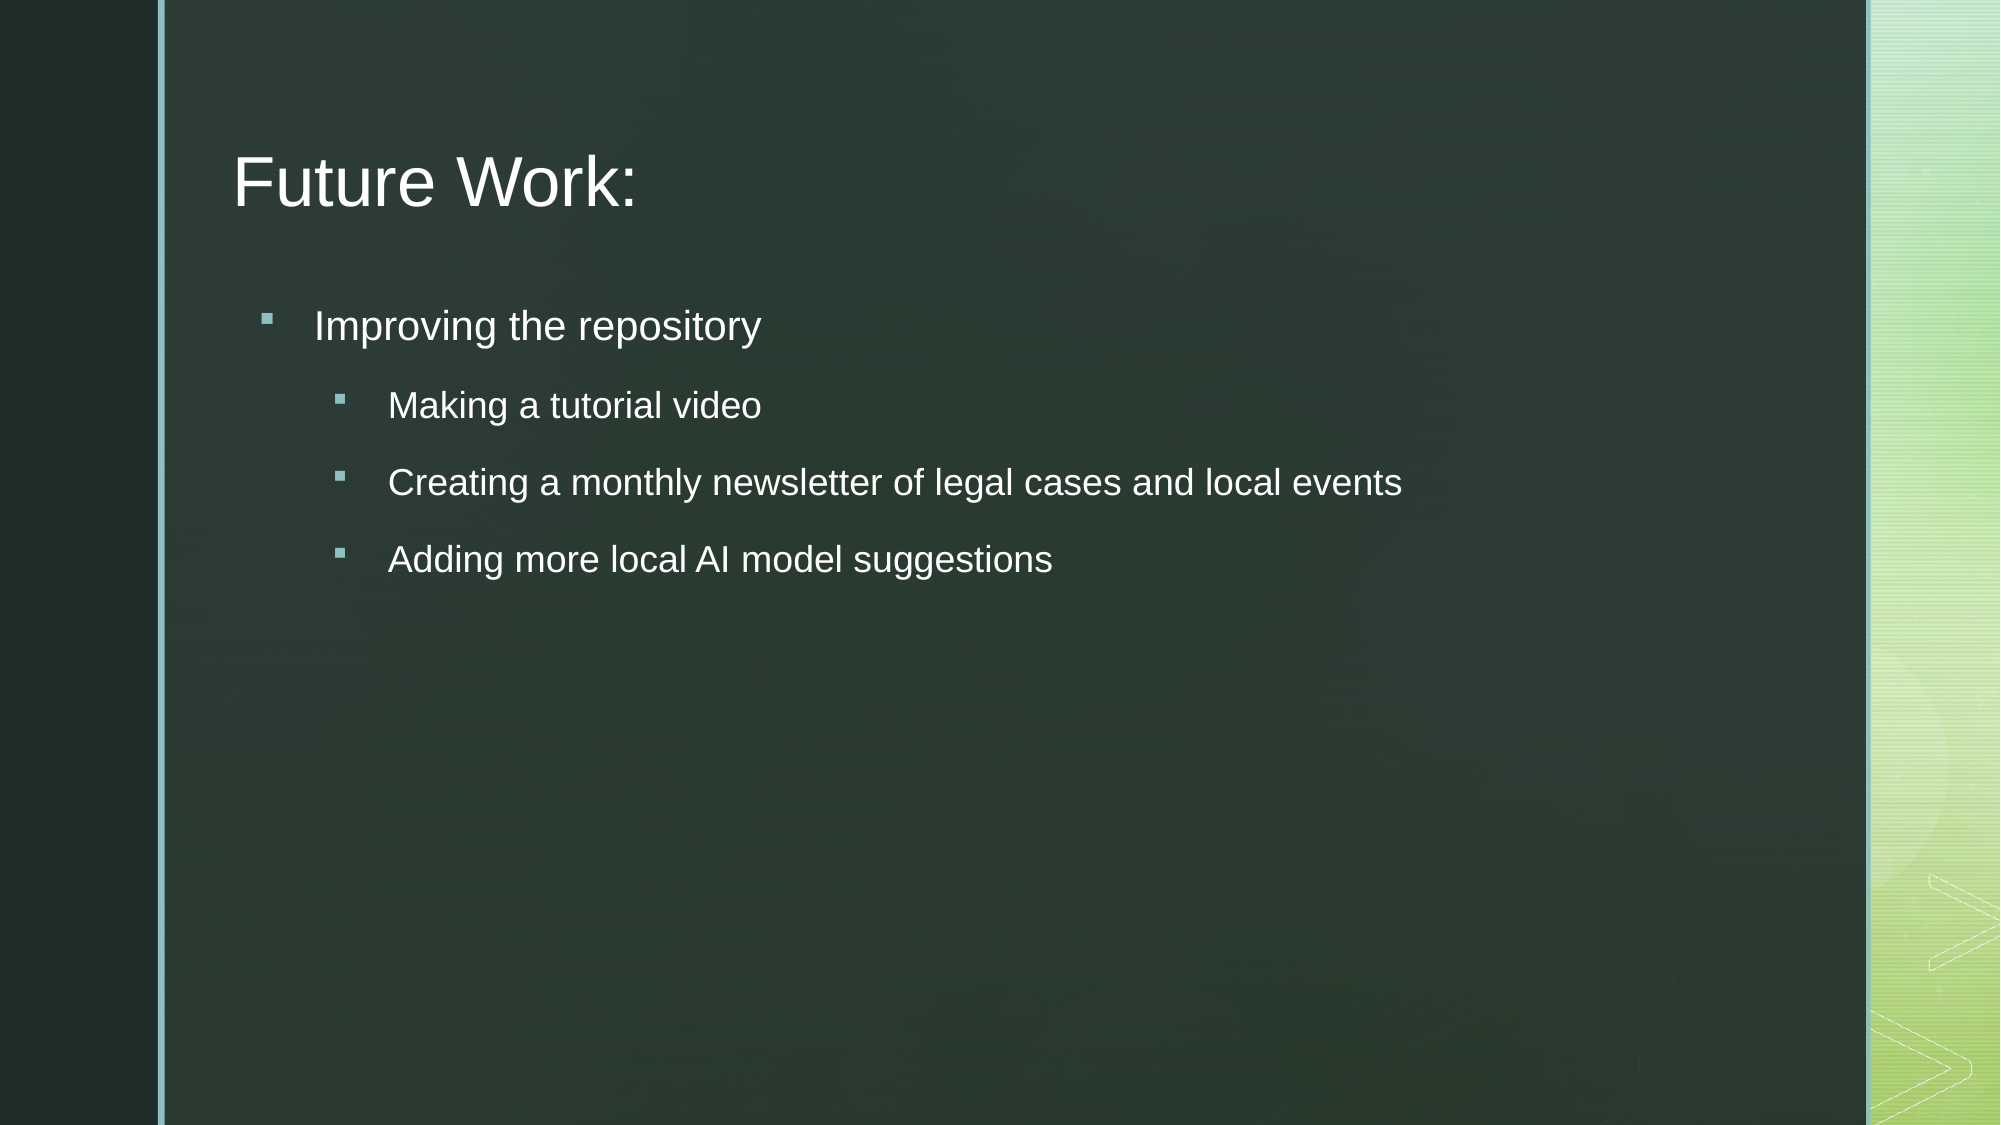

Future Work:
Improving the repository
Making a tutorial video
Creating a monthly newsletter of legal cases and local events
Adding more local AI model suggestions